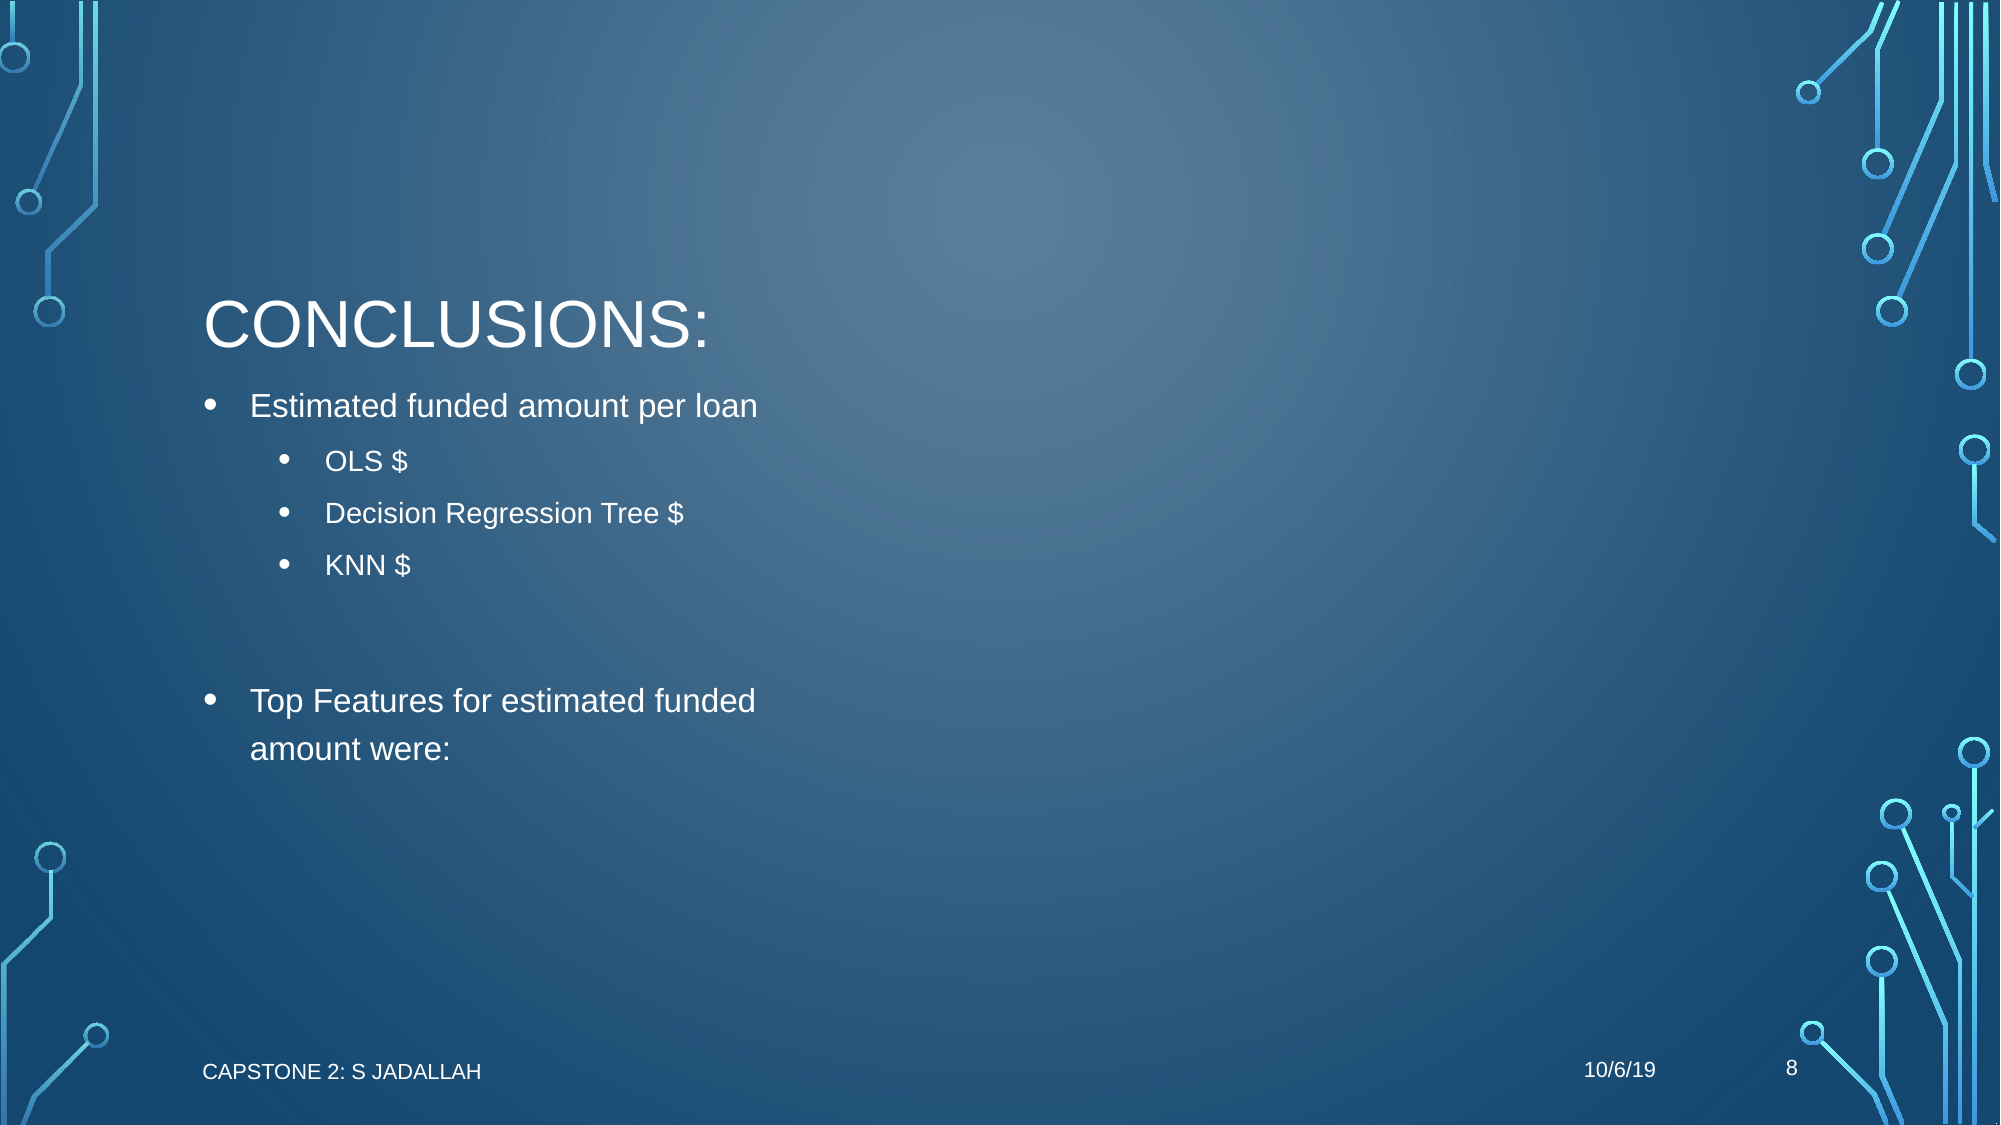

# Conclusions:
Estimated funded amount per loan
OLS $
Decision Regression Tree $
KNN $

Top Features for estimated funded amount were:

8
10/6/19
Capstone 2: S Jadallah